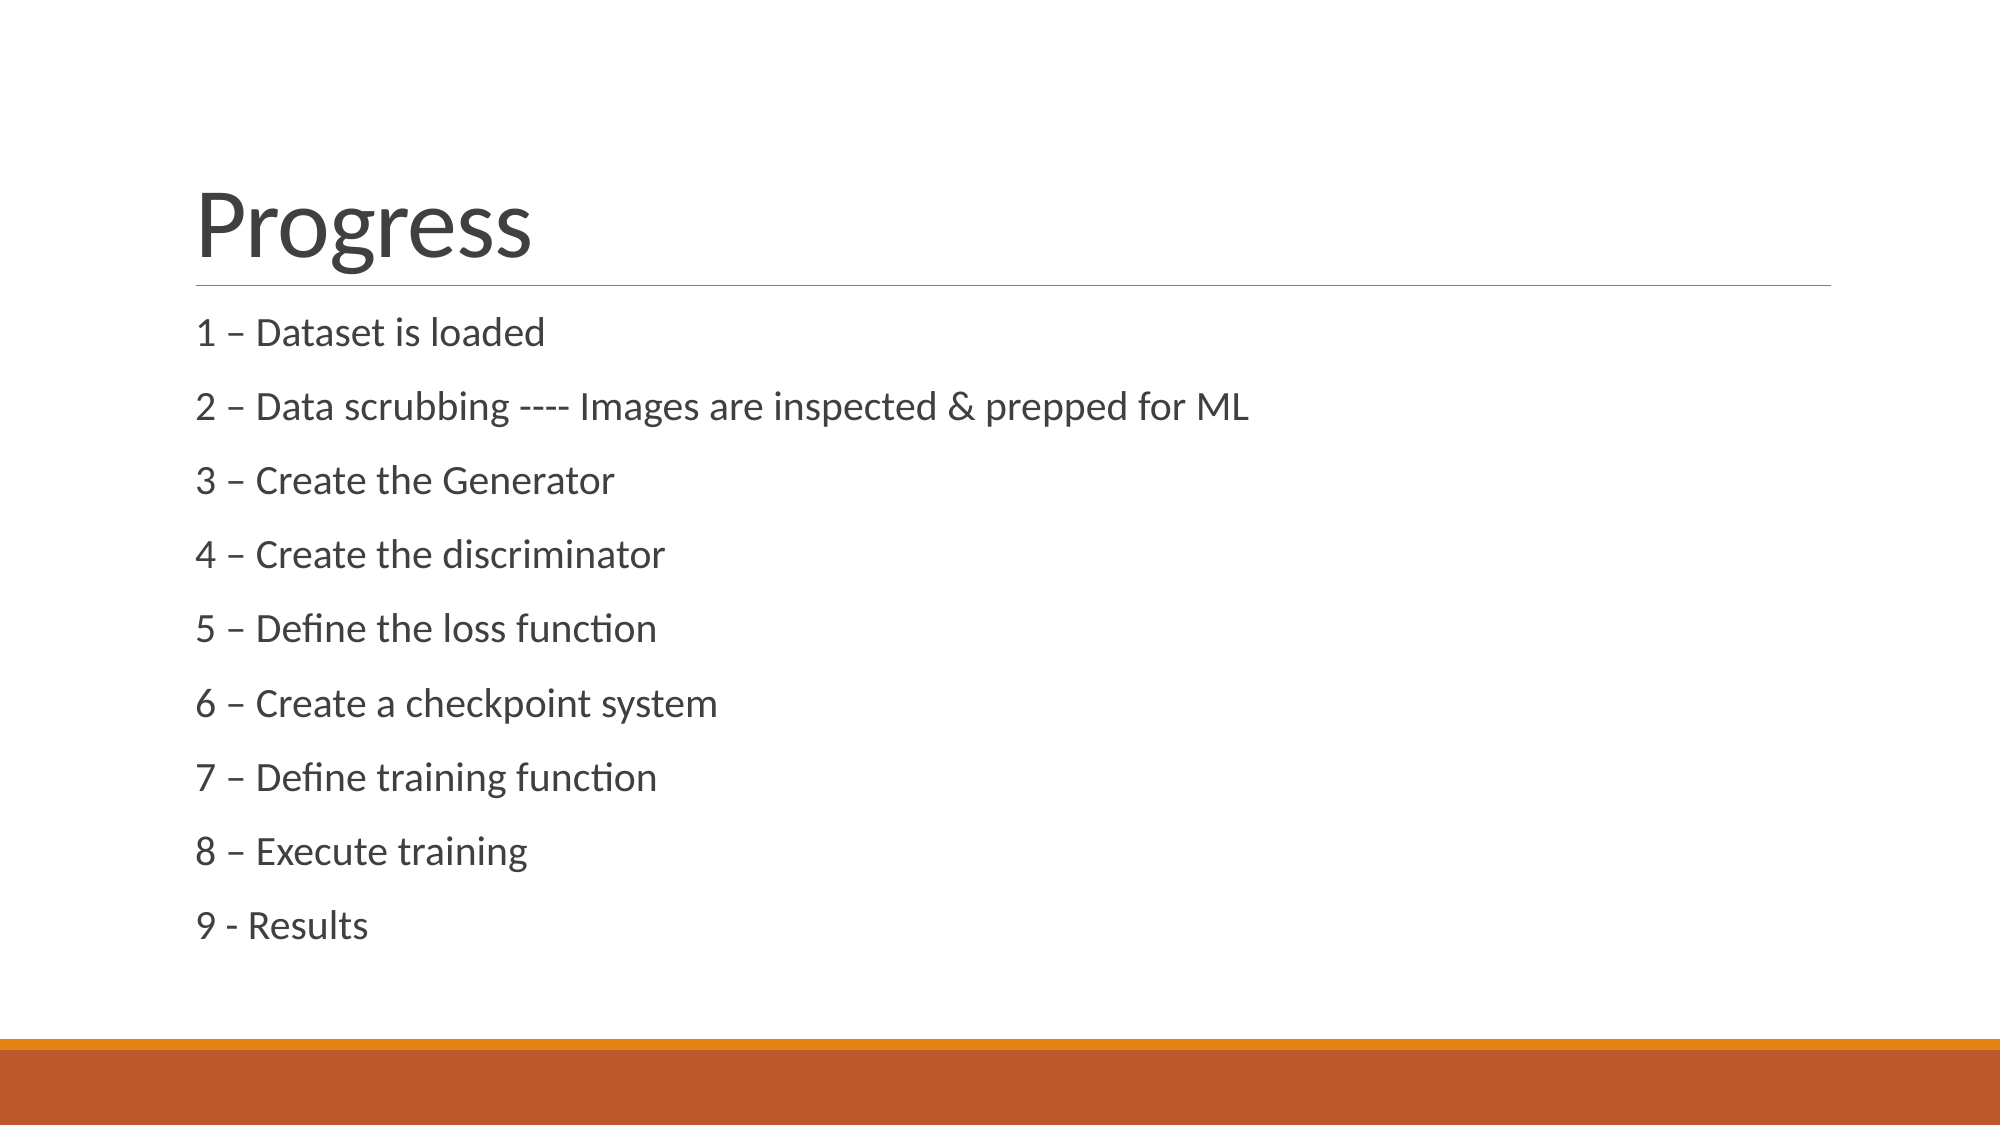

# Progress
1 – Dataset is loaded
2 – Data scrubbing ---- Images are inspected & prepped for ML
3 – Create the Generator
4 – Create the discriminator
5 – Define the loss function
6 – Create a checkpoint system
7 – Define training function
8 – Execute training
9 - Results